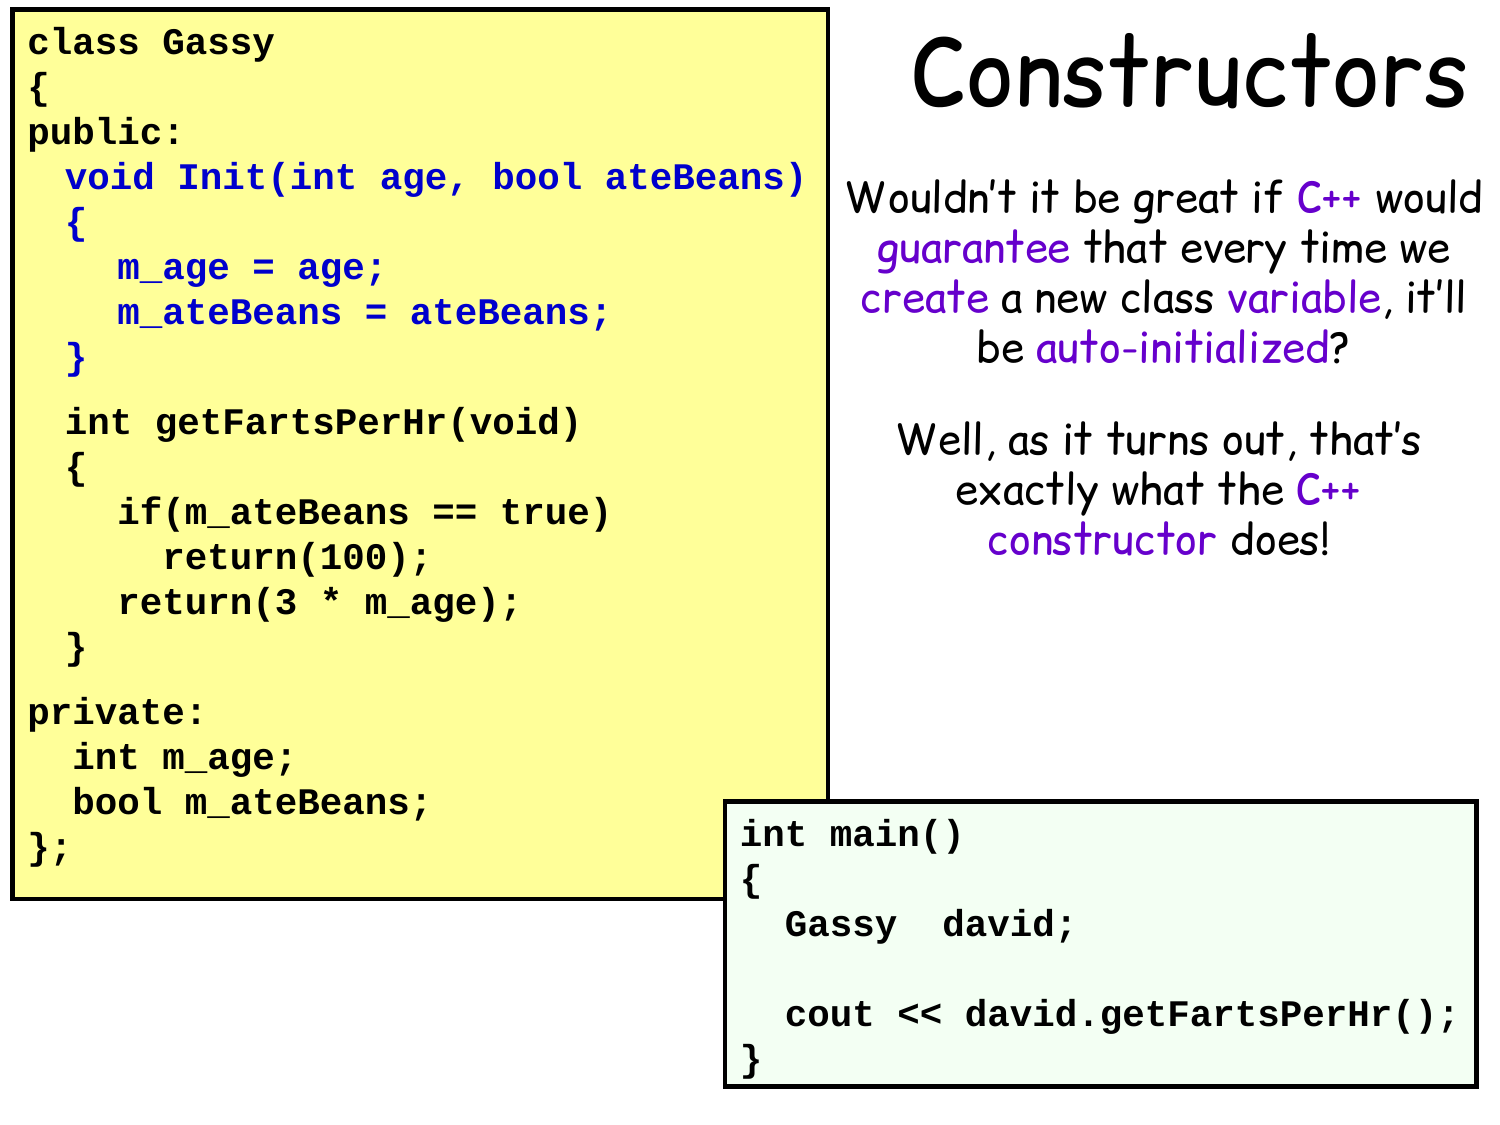

Constructors
class Gassy
{
public:
	void Init(int age, bool ateBeans)
	{
    m_age = age;
    m_ateBeans = ateBeans;
	}

	int getFartsPerHr(void)
	{
    if(m_ateBeans == true)
      return(100);
    return(3 * m_age);
	}

private:
  int m_age;
  bool m_ateBeans;
};

Wouldn’t it be great if C++ would guarantee that every time we create a new class variable, it’ll be auto-initialized?
Well, as it turns out, that’s
exactly what the C++
constructor does!
int main()
{
  Gassy  david;

  cout << david.getFartsPerHr();
}